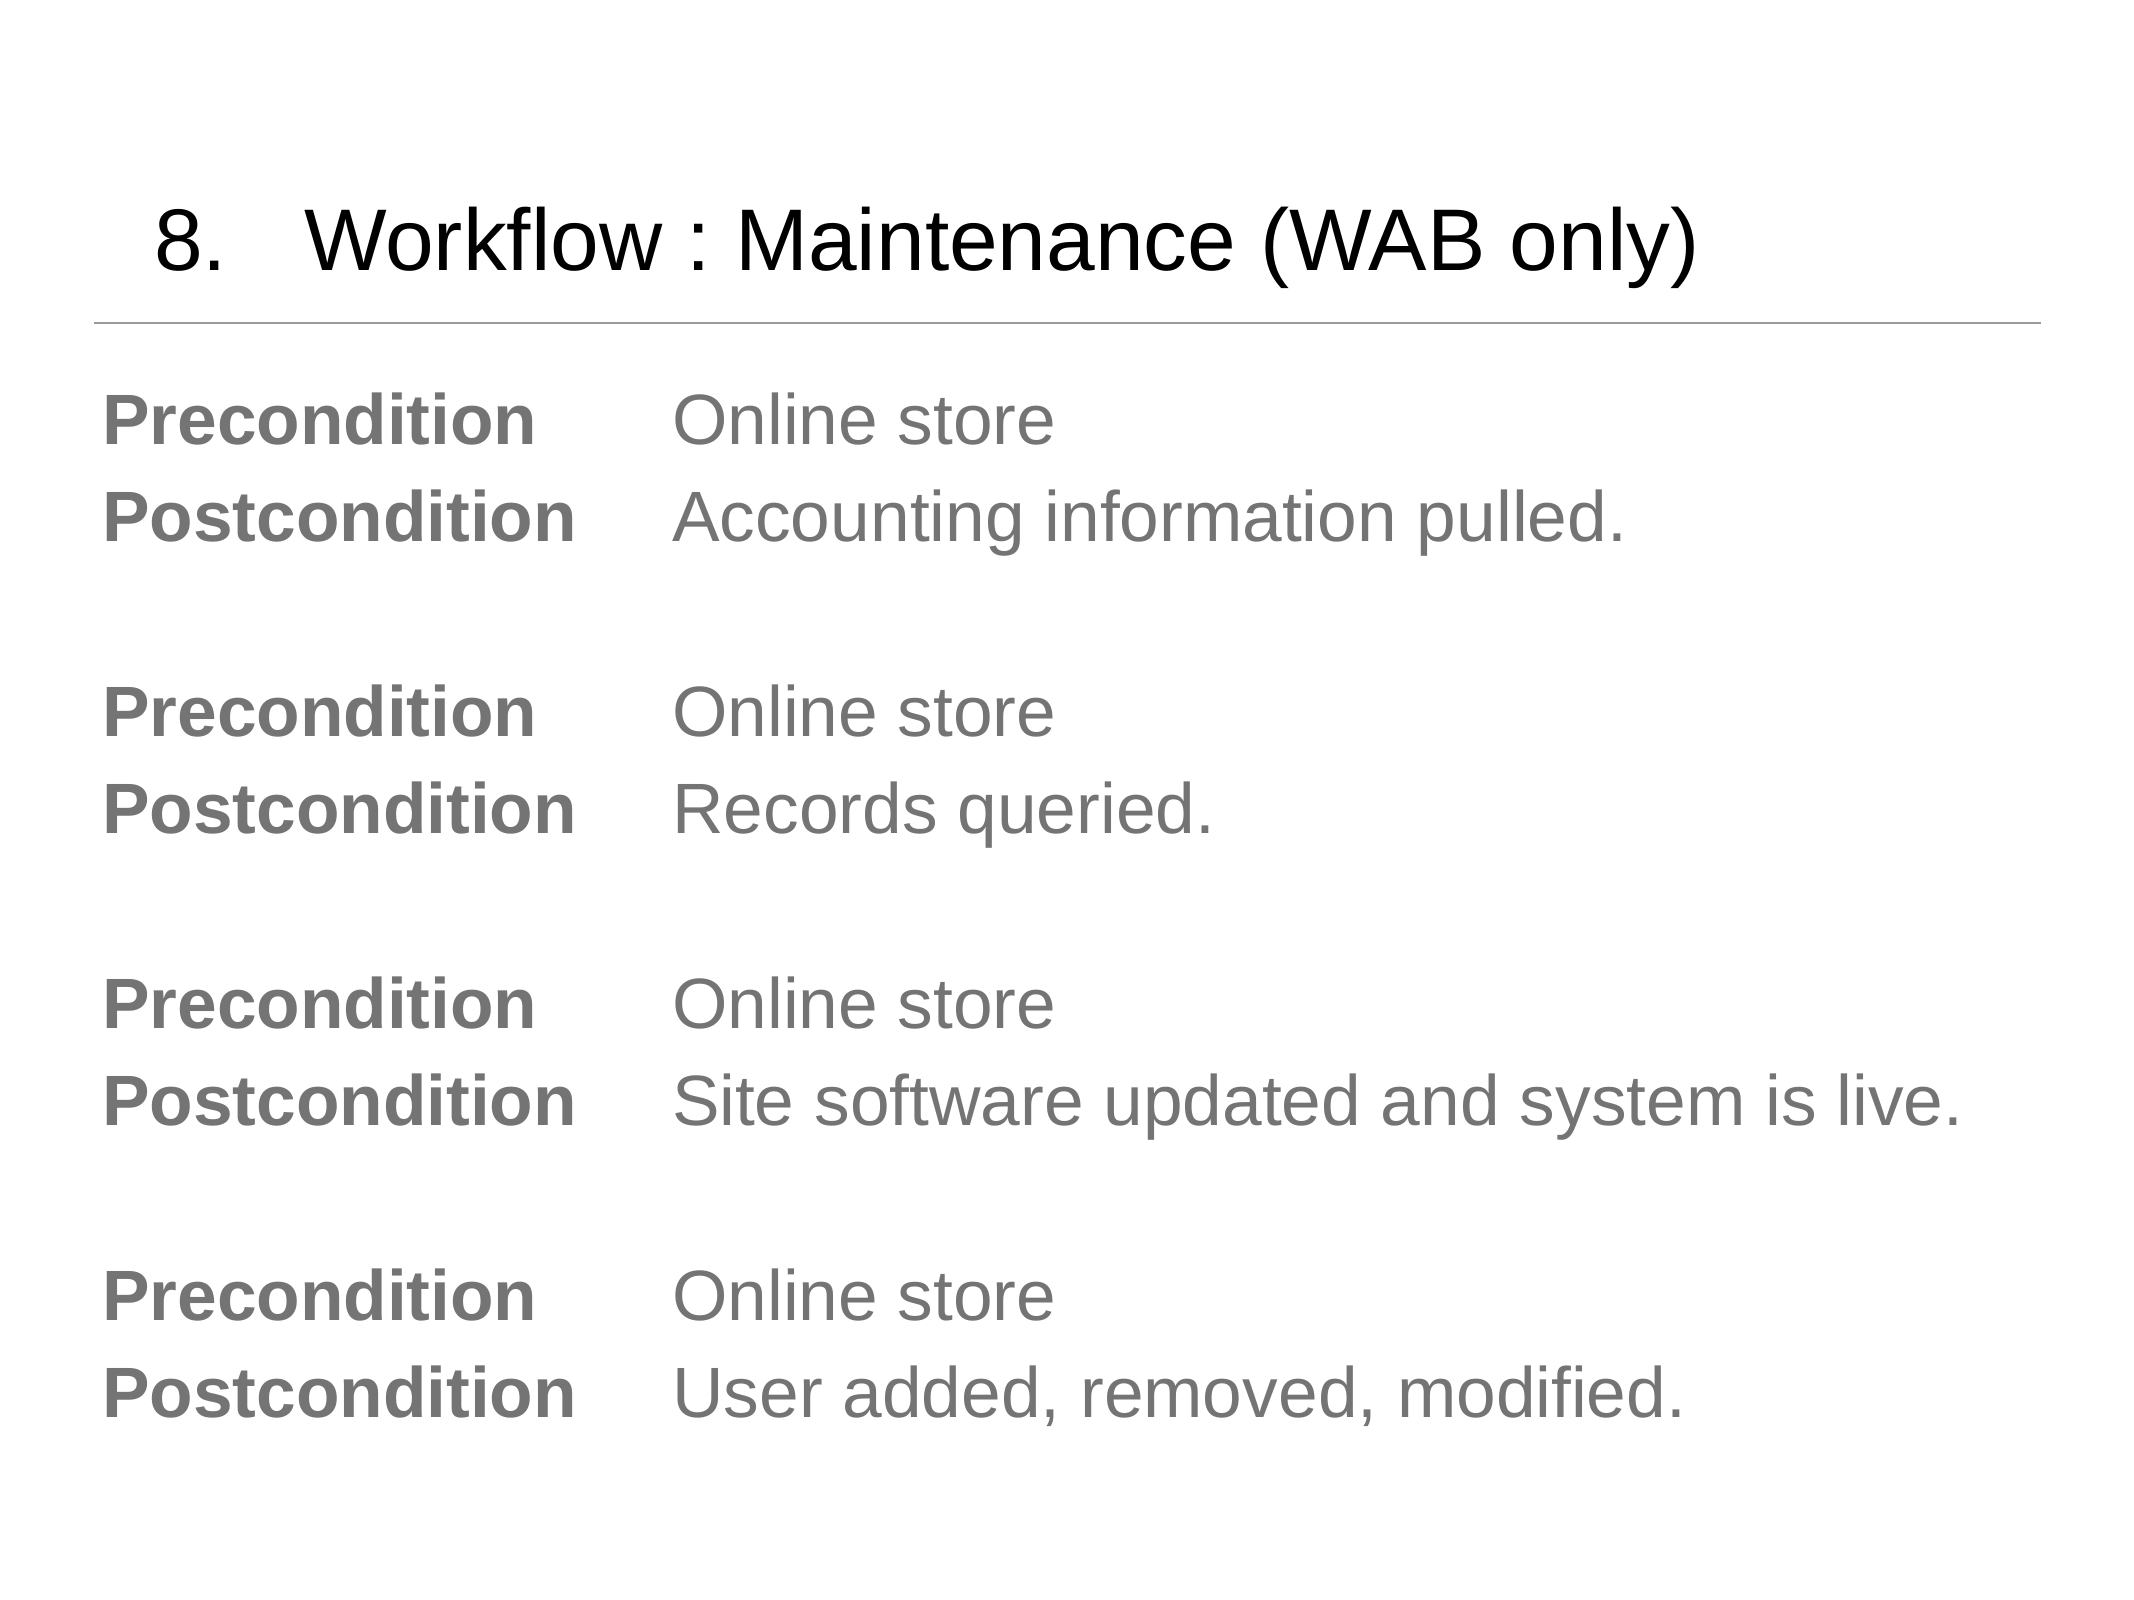

# 8.	Workflow : Maintenance (WAB only)
Precondition	Online store
Postcondition	Accounting information pulled.

Precondition	Online store
Postcondition	Records queried.

Precondition	Online store
Postcondition	Site software updated and system is live.

Precondition	Online store
Postcondition	User added, removed, modified.